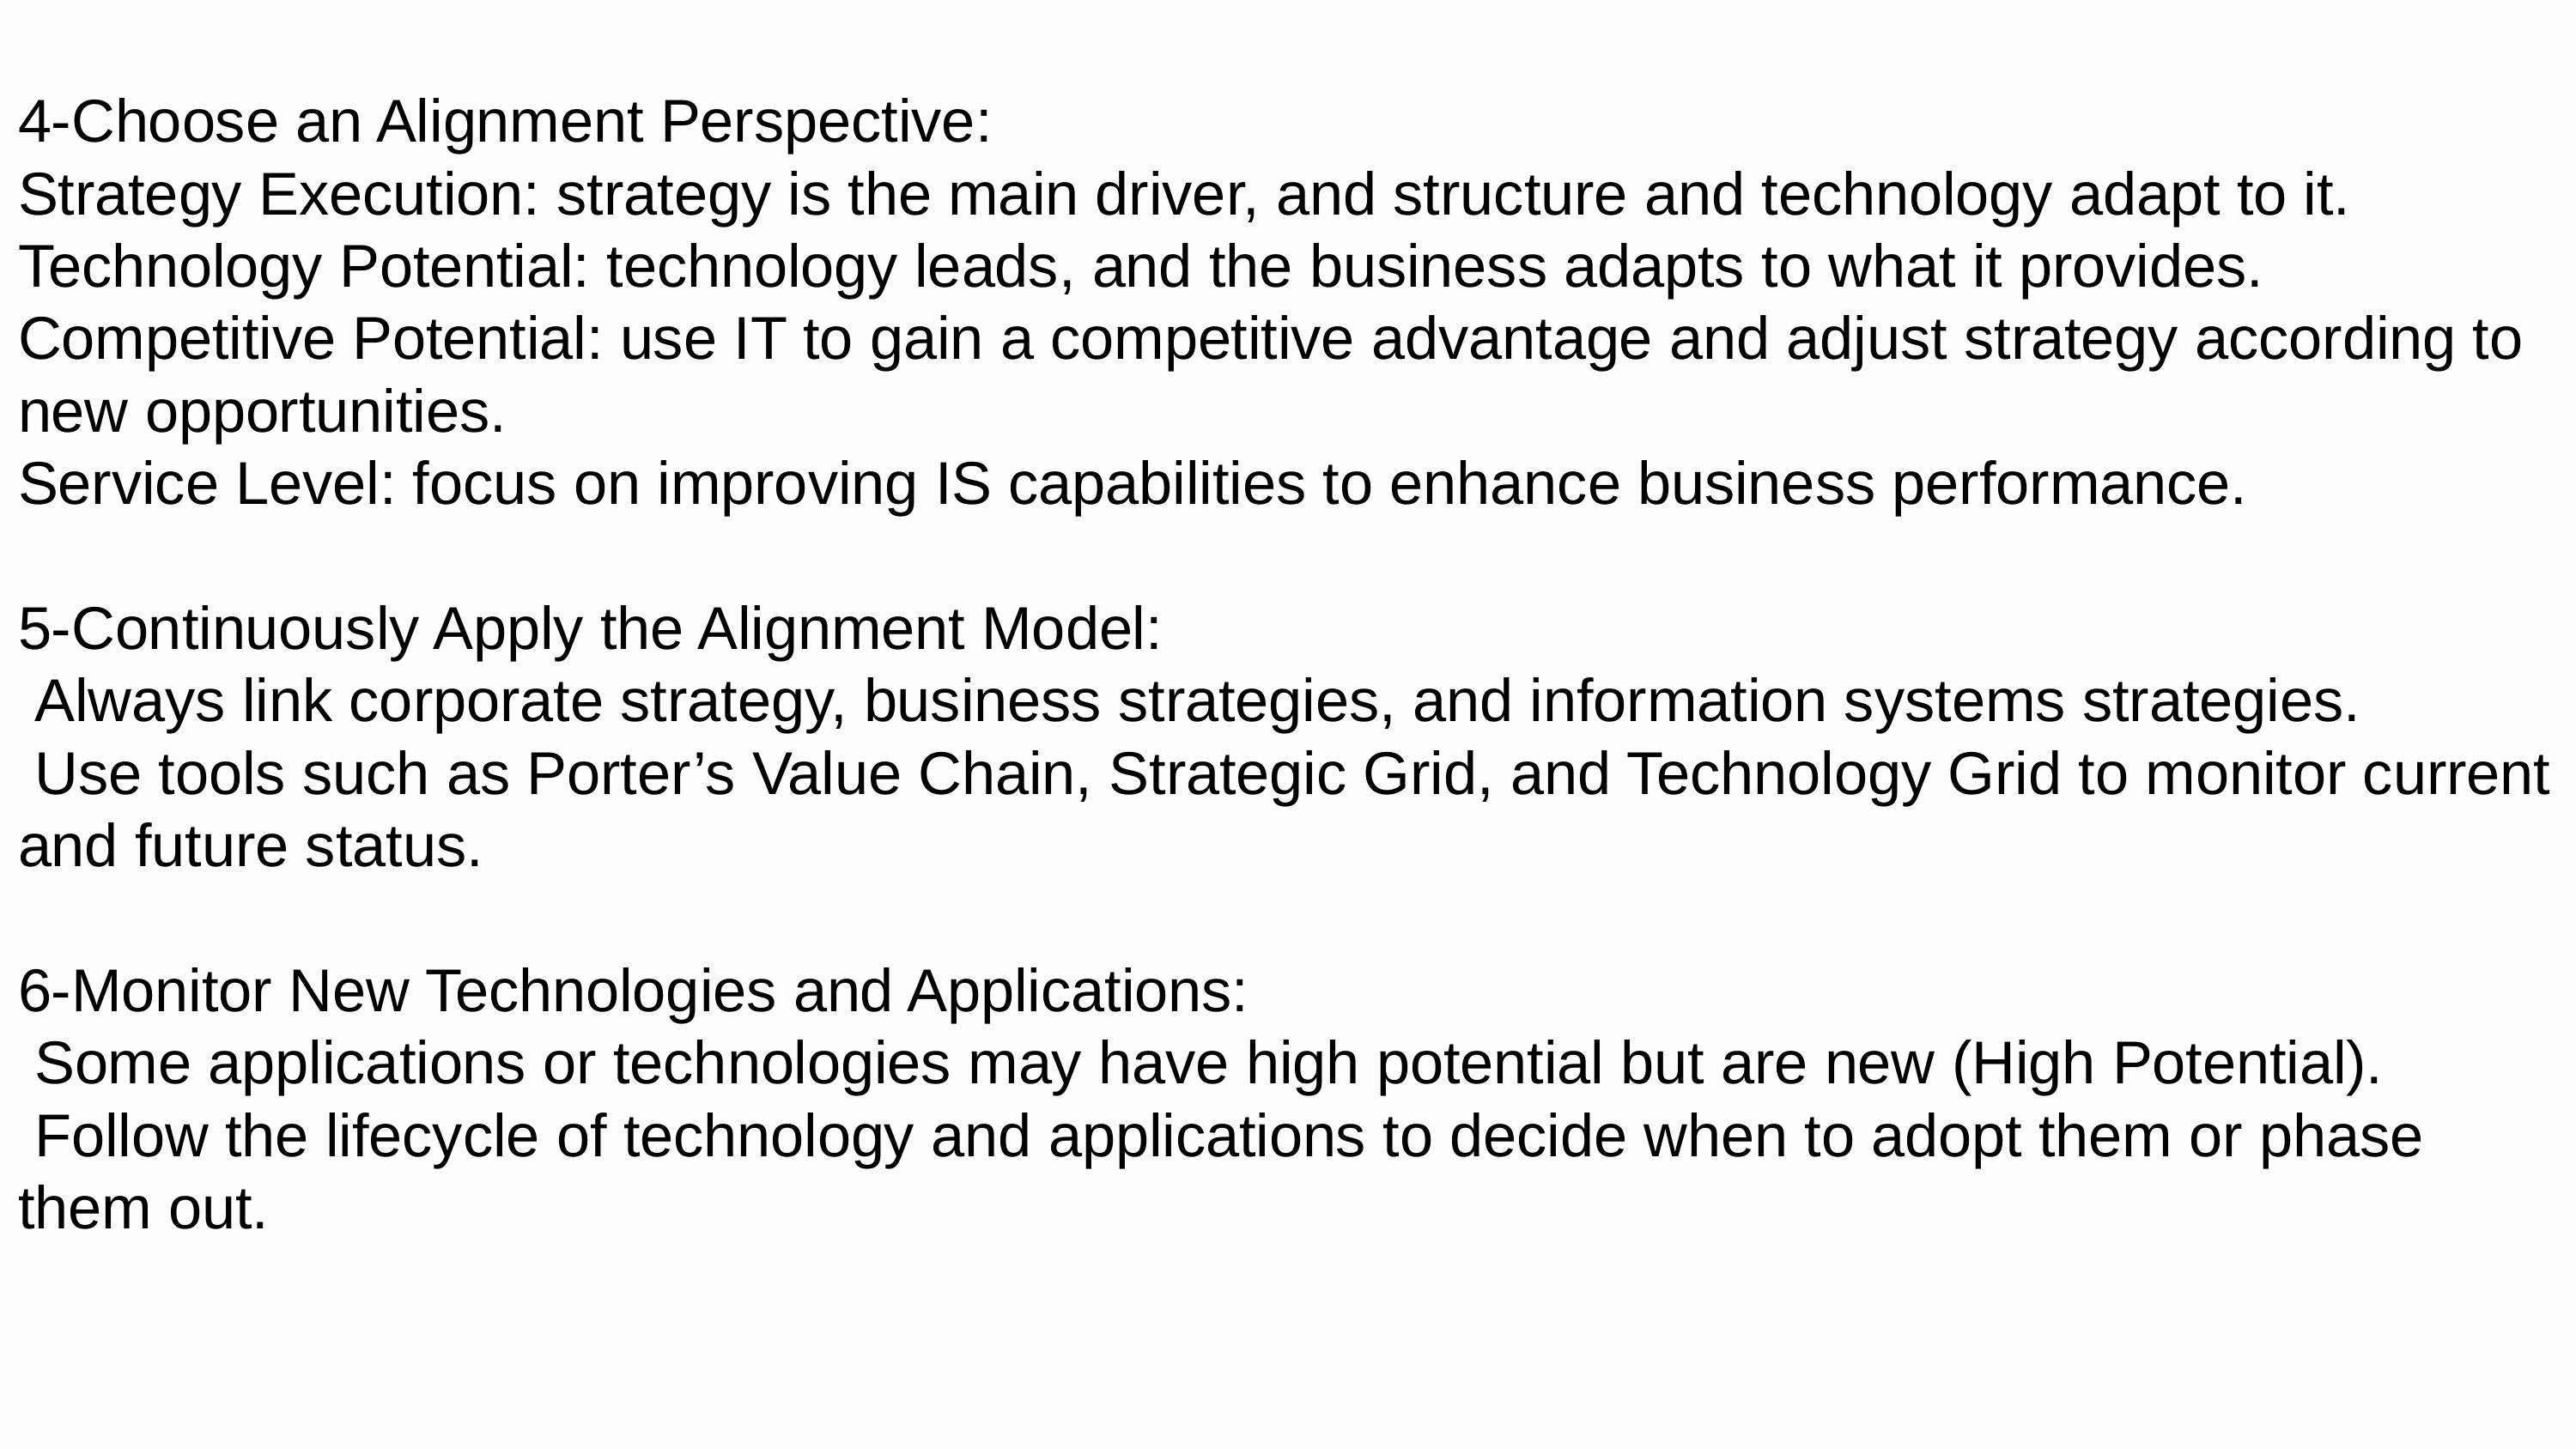

4-Choose an Alignment Perspective:
Strategy Execution: strategy is the main driver, and structure and technology adapt to it.
Technology Potential: technology leads, and the business adapts to what it provides.
Competitive Potential: use IT to gain a competitive advantage and adjust strategy according to new opportunities.
Service Level: focus on improving IS capabilities to enhance business performance.

5-Continuously Apply the Alignment Model:
 Always link corporate strategy, business strategies, and information systems strategies.
 Use tools such as Porter’s Value Chain, Strategic Grid, and Technology Grid to monitor current and future status.

6-Monitor New Technologies and Applications:
 Some applications or technologies may have high potential but are new (High Potential).
 Follow the lifecycle of technology and applications to decide when to adopt them or phase them out.